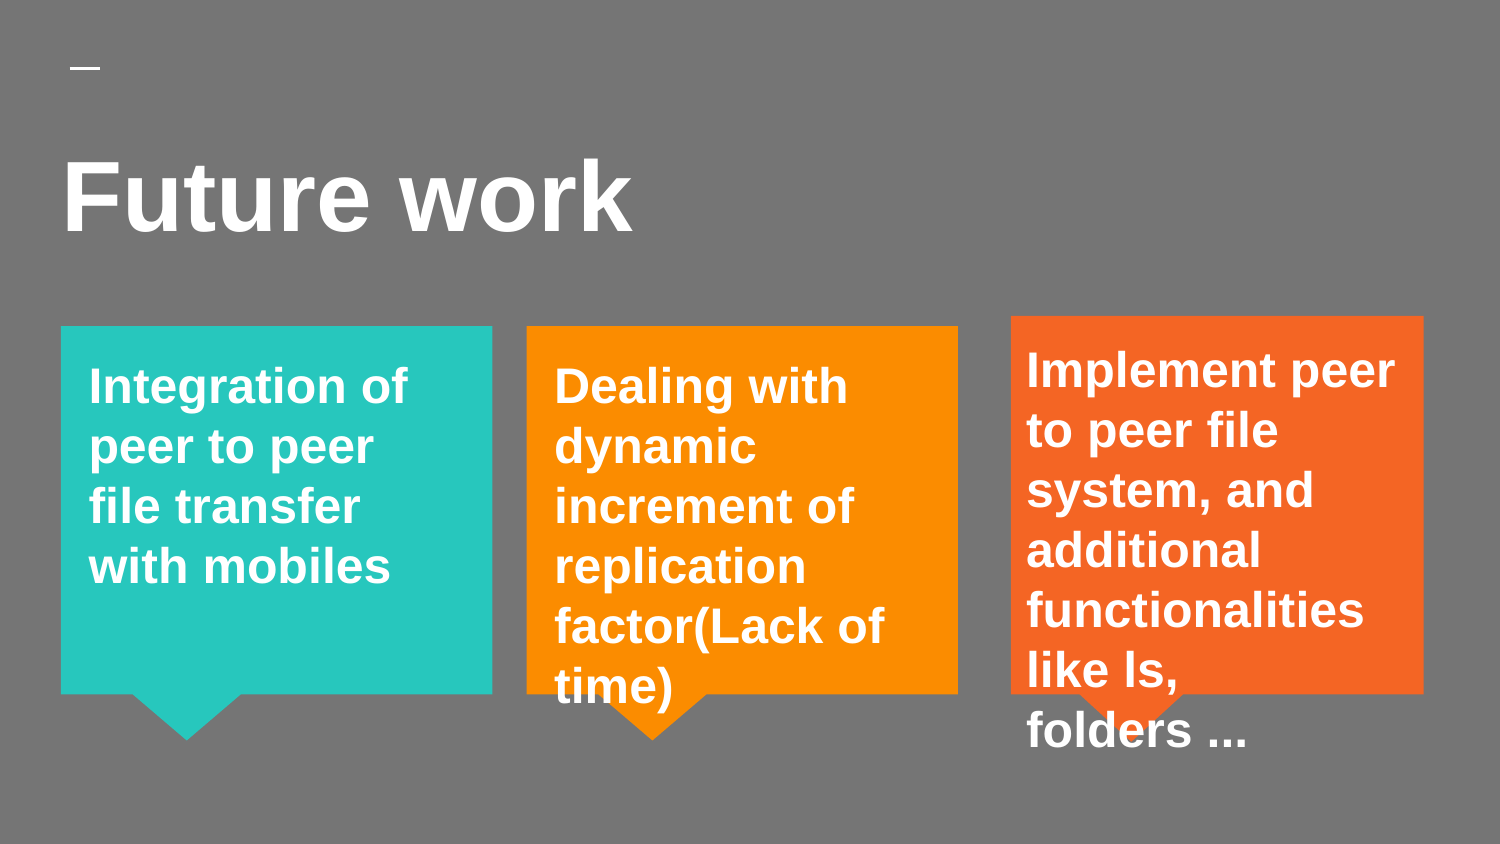

# Future work

Implement peer to peer file system, and additional functionalities like ls, folders ...

Integration of peer to peer file transfer with mobiles
Dealing with dynamic increment of replication factor(Lack of time)